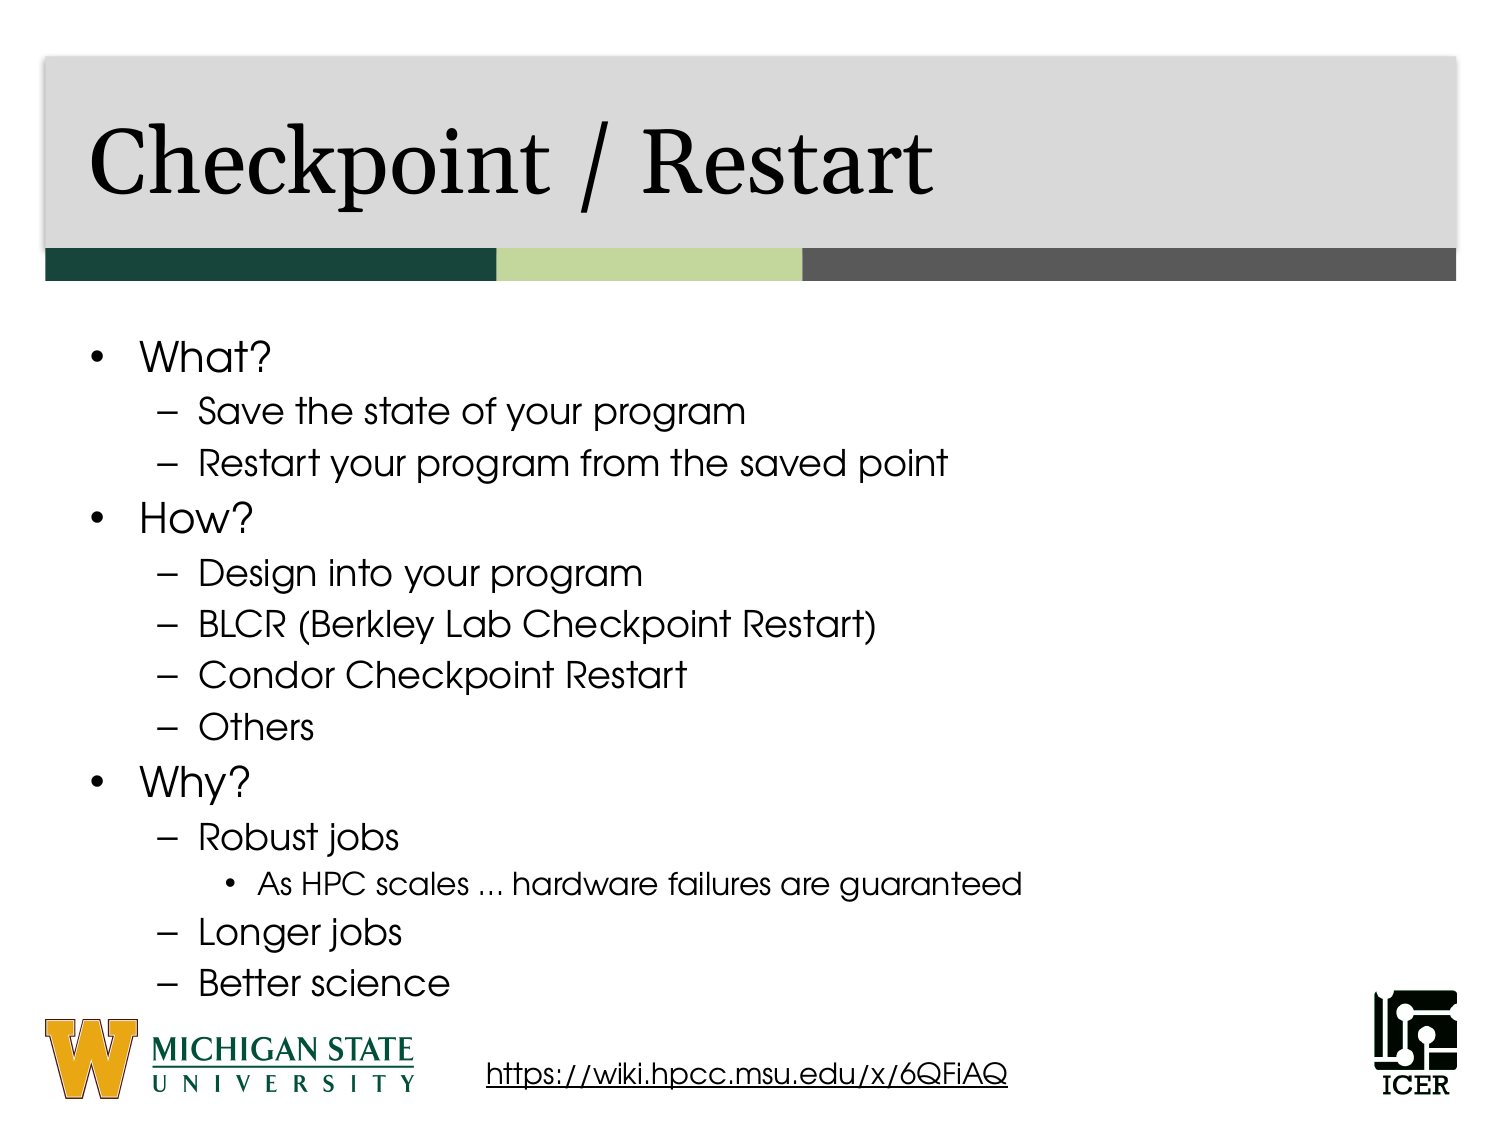

# Checkpoint / Restart
What?
Save the state of your program
Restart your program from the saved point
How?
Design into your program
BLCR (Berkley Lab Checkpoint Restart)
Condor Checkpoint Restart
Others
Why?
Robust jobs
As HPC scales … hardware failures are guaranteed
Longer jobs
Better science